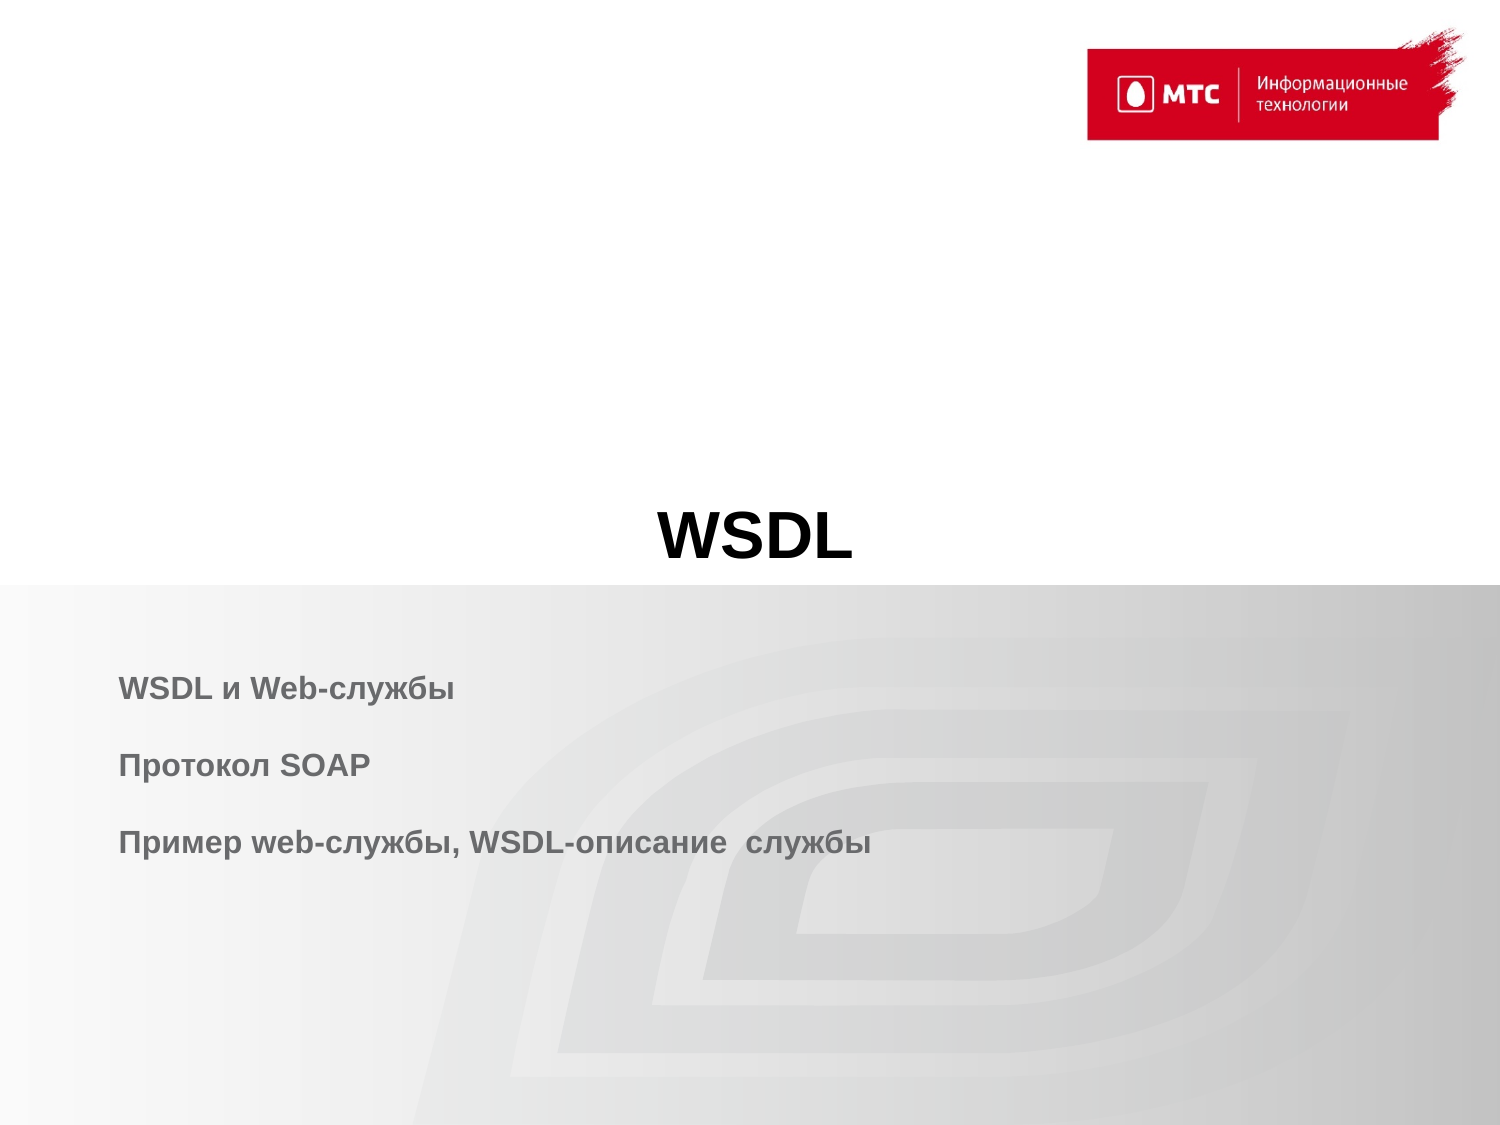

WSDL
# WSDL и Web-службы Протокол SOAP Пример web-службы, WSDL-описание  службы